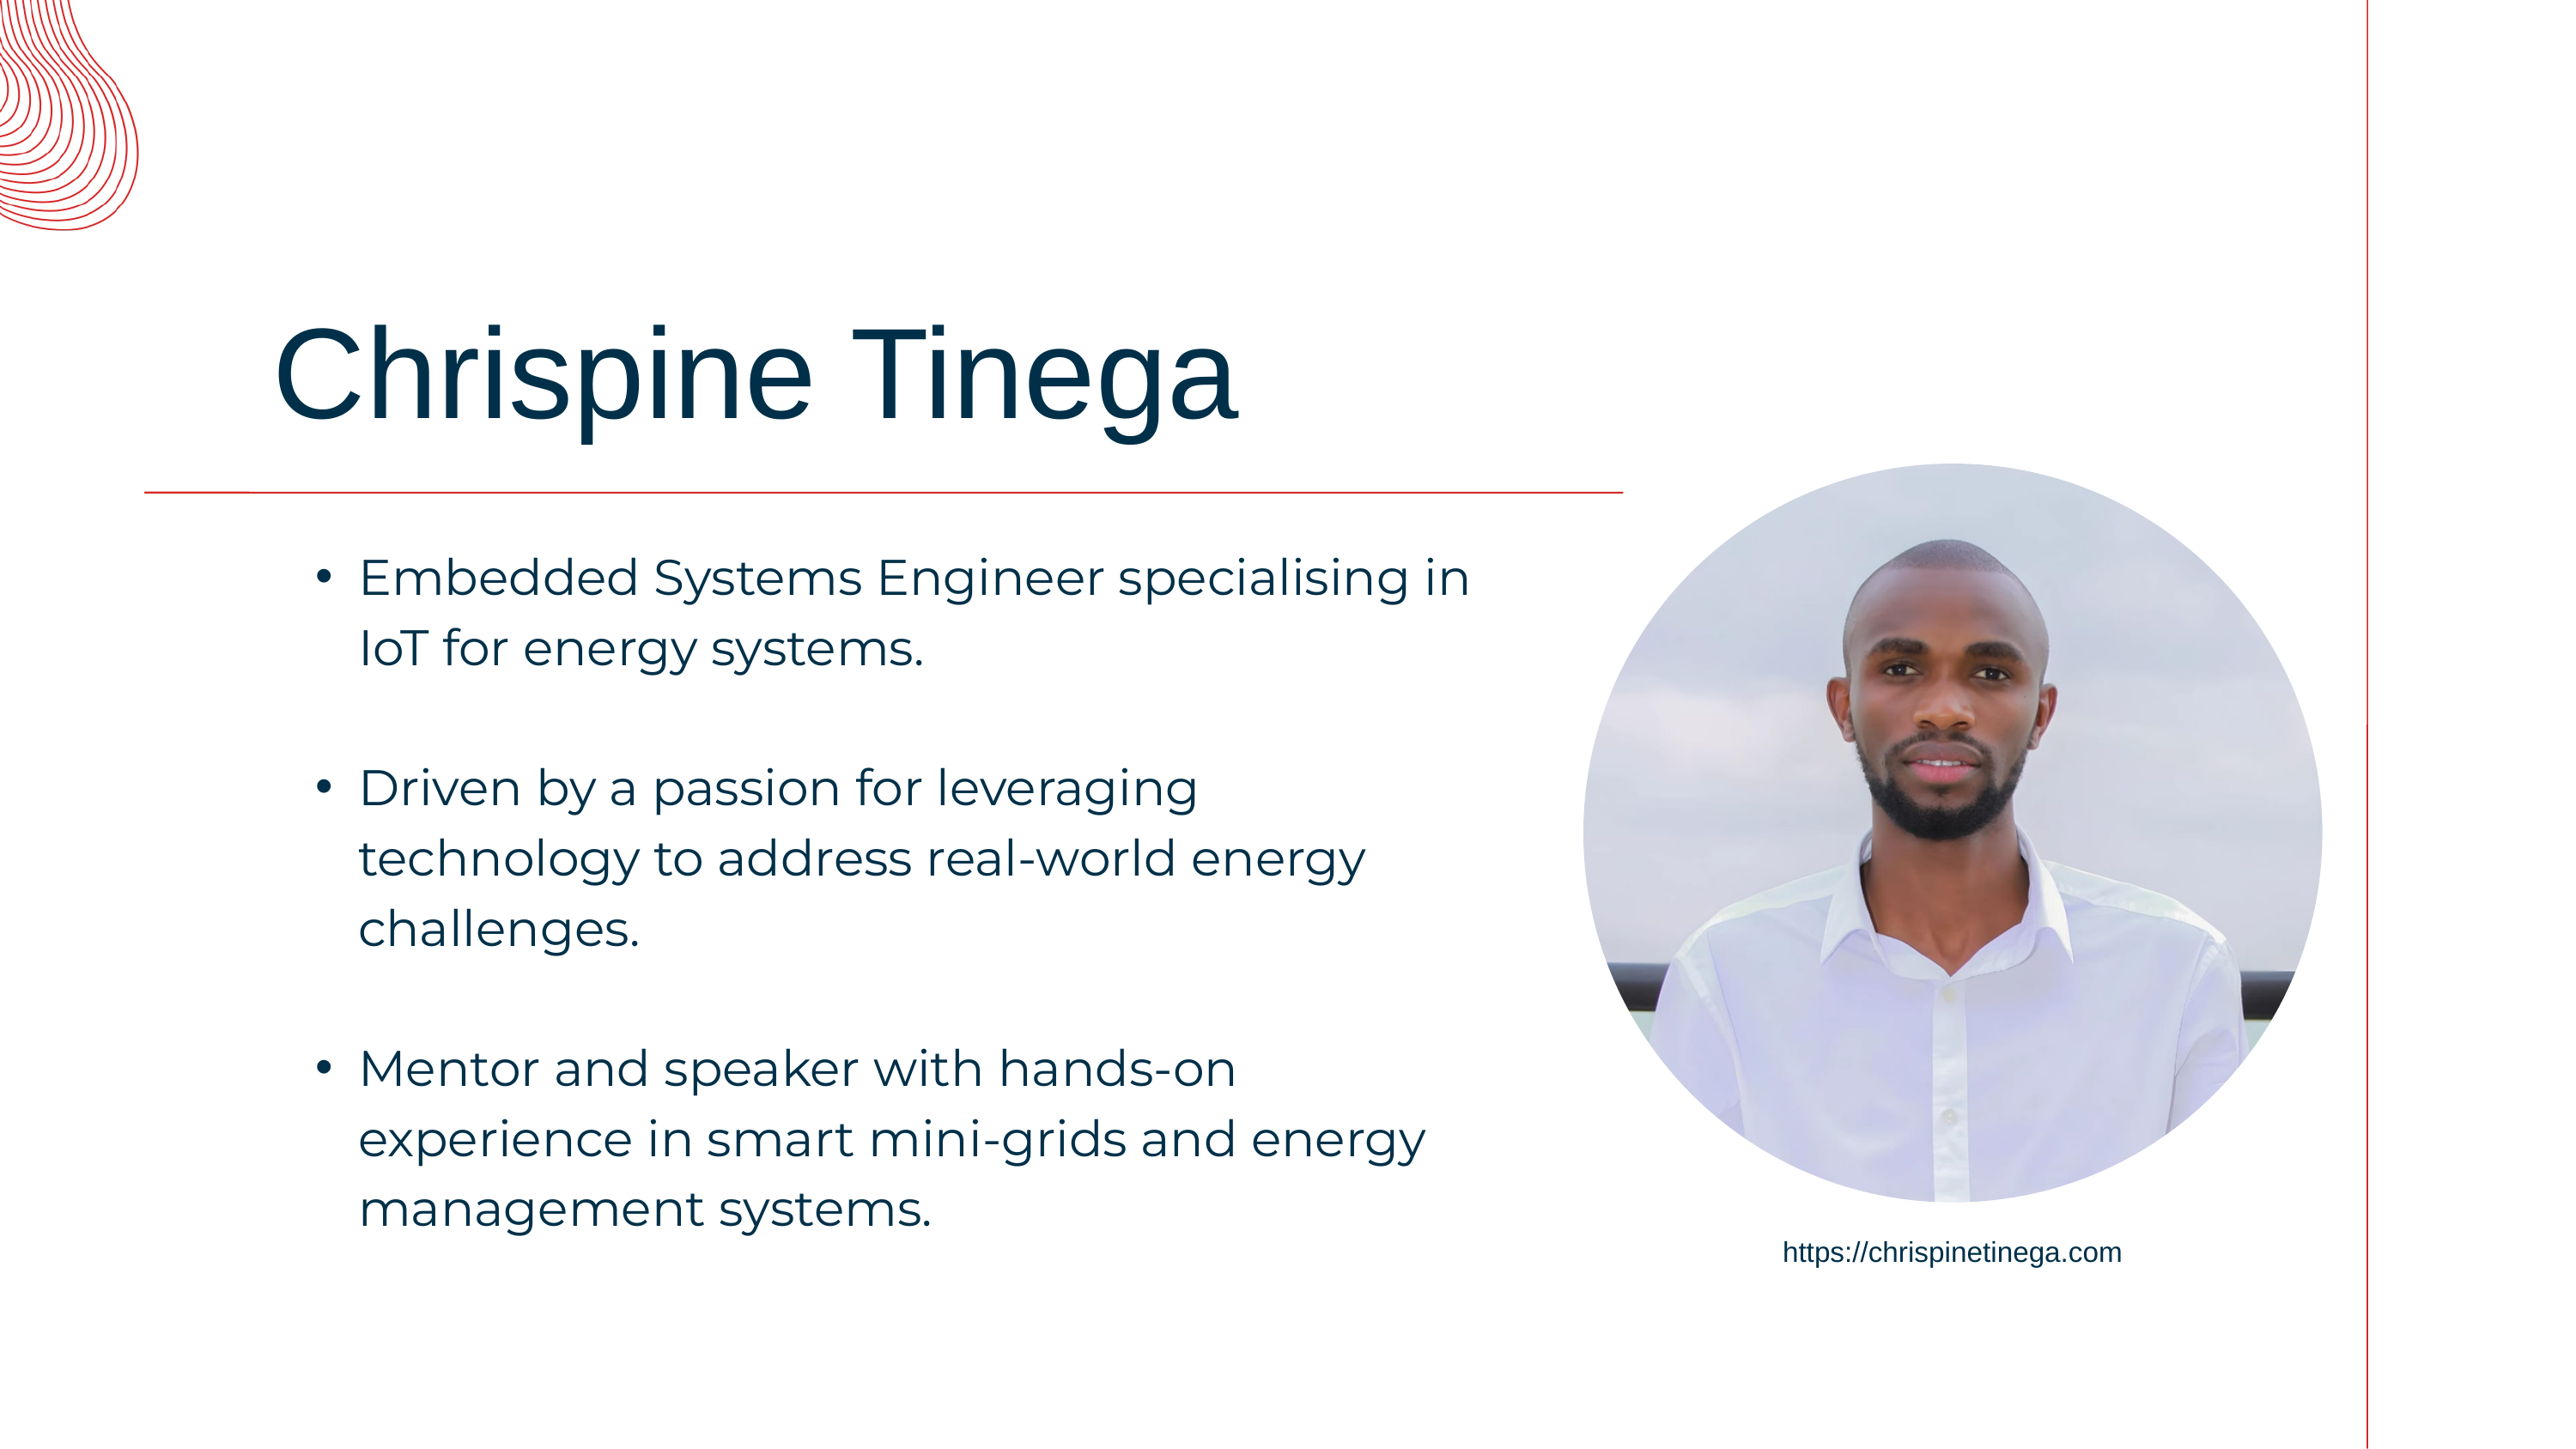

Chrispine Tinega

Embedded Systems Engineer specialising in IoT for energy systems.

Driven by a passion for leveraging technology to address real-world energy challenges.

Mentor and speaker with hands-on experience in smart mini-grids and energy management systems.

https://chrispinetinega.com